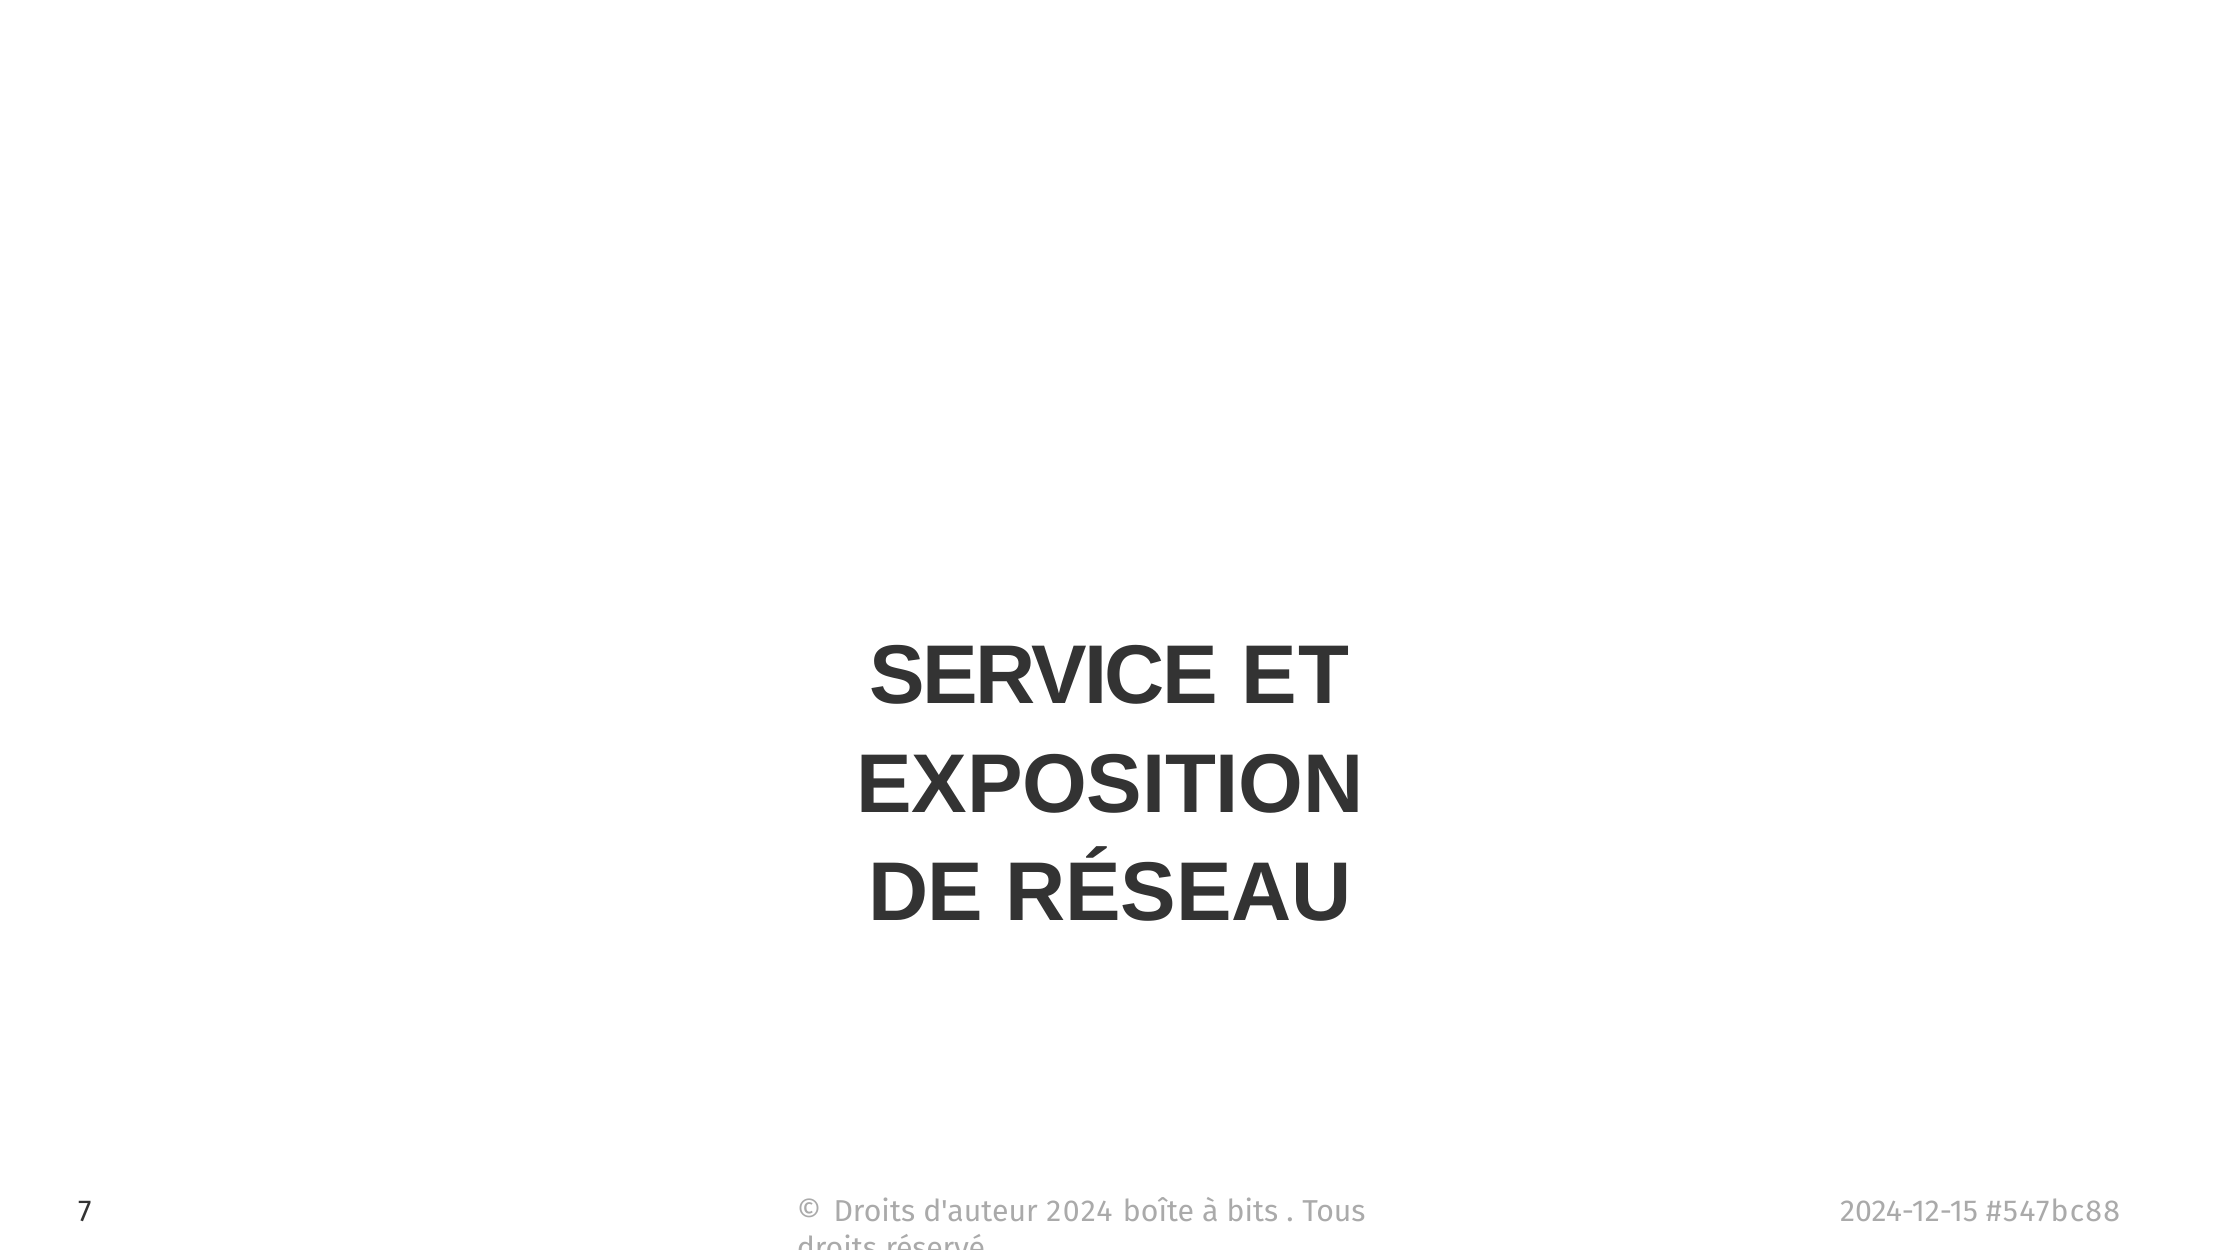

# SERVICE ET EXPOSITION DE RÉSEAU
7
© Droits d'auteur 2024 boîte à bits . Tous droits réservé
2024-12-15 #547bc88